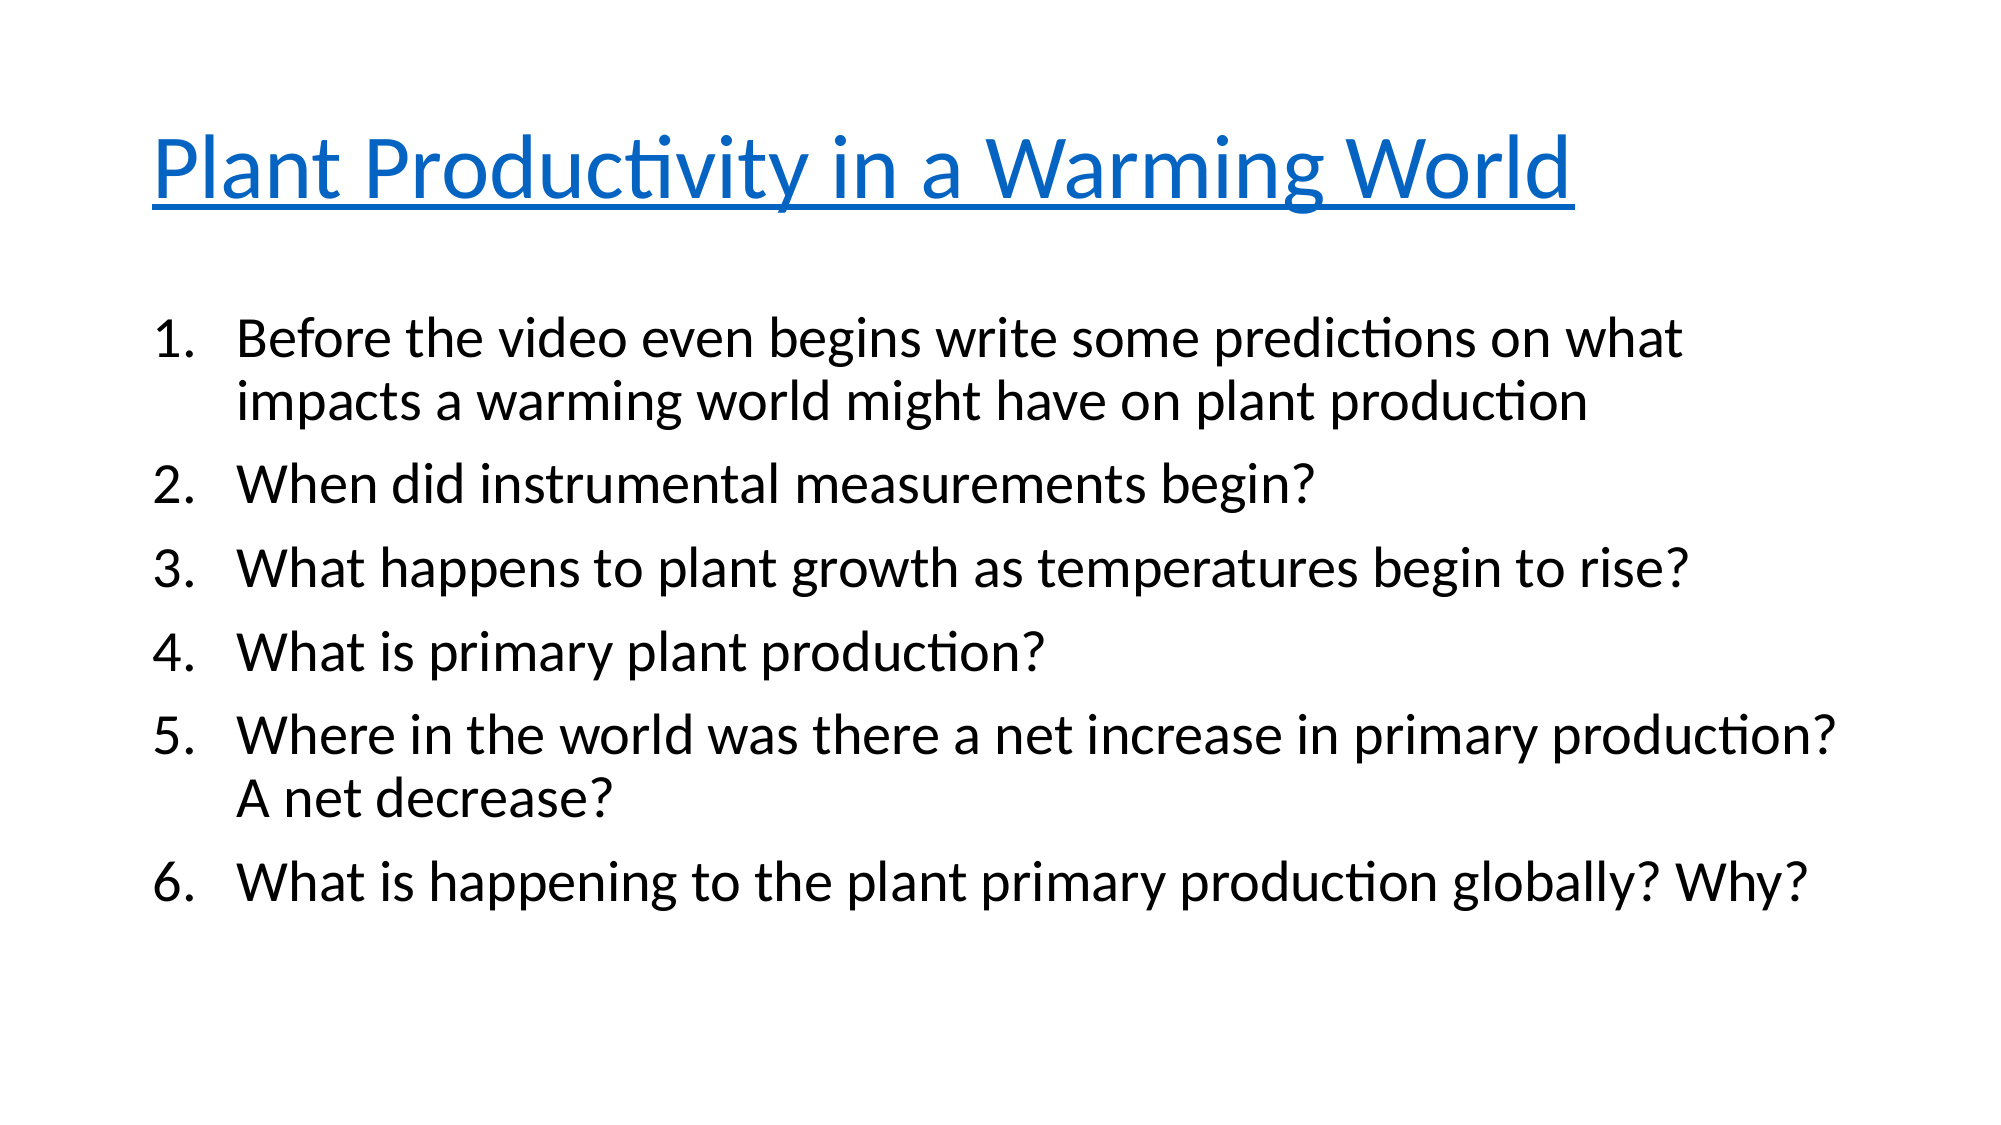

# Plant Productivity in a Warming World
Before the video even begins write some predictions on what impacts a warming world might have on plant production
When did instrumental measurements begin?
What happens to plant growth as temperatures begin to rise?
What is primary plant production?
Where in the world was there a net increase in primary production? A net decrease?
What is happening to the plant primary production globally? Why?